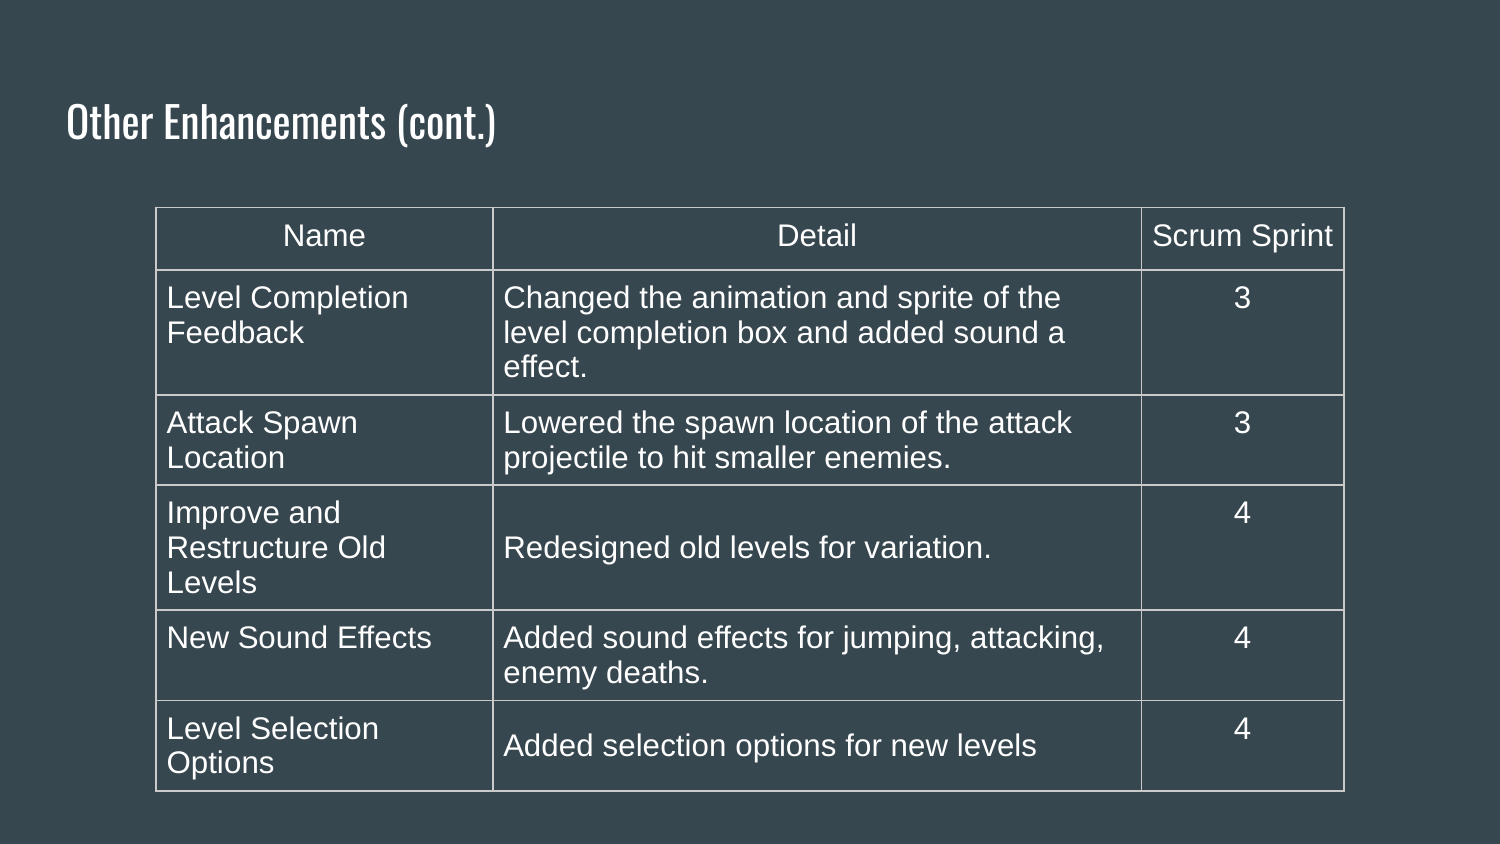

# Other Enhancements (cont.)
| Name | Detail | Scrum Sprint |
| --- | --- | --- |
| Level Completion Feedback | Changed the animation and sprite of the level completion box and added sound a effect. | 3 |
| Attack Spawn Location | Lowered the spawn location of the attack projectile to hit smaller enemies. | 3 |
| Improve and Restructure Old Levels | Redesigned old levels for variation. | 4 |
| New Sound Effects | Added sound effects for jumping, attacking, enemy deaths. | 4 |
| Level Selection Options | Added selection options for new levels | 4 |